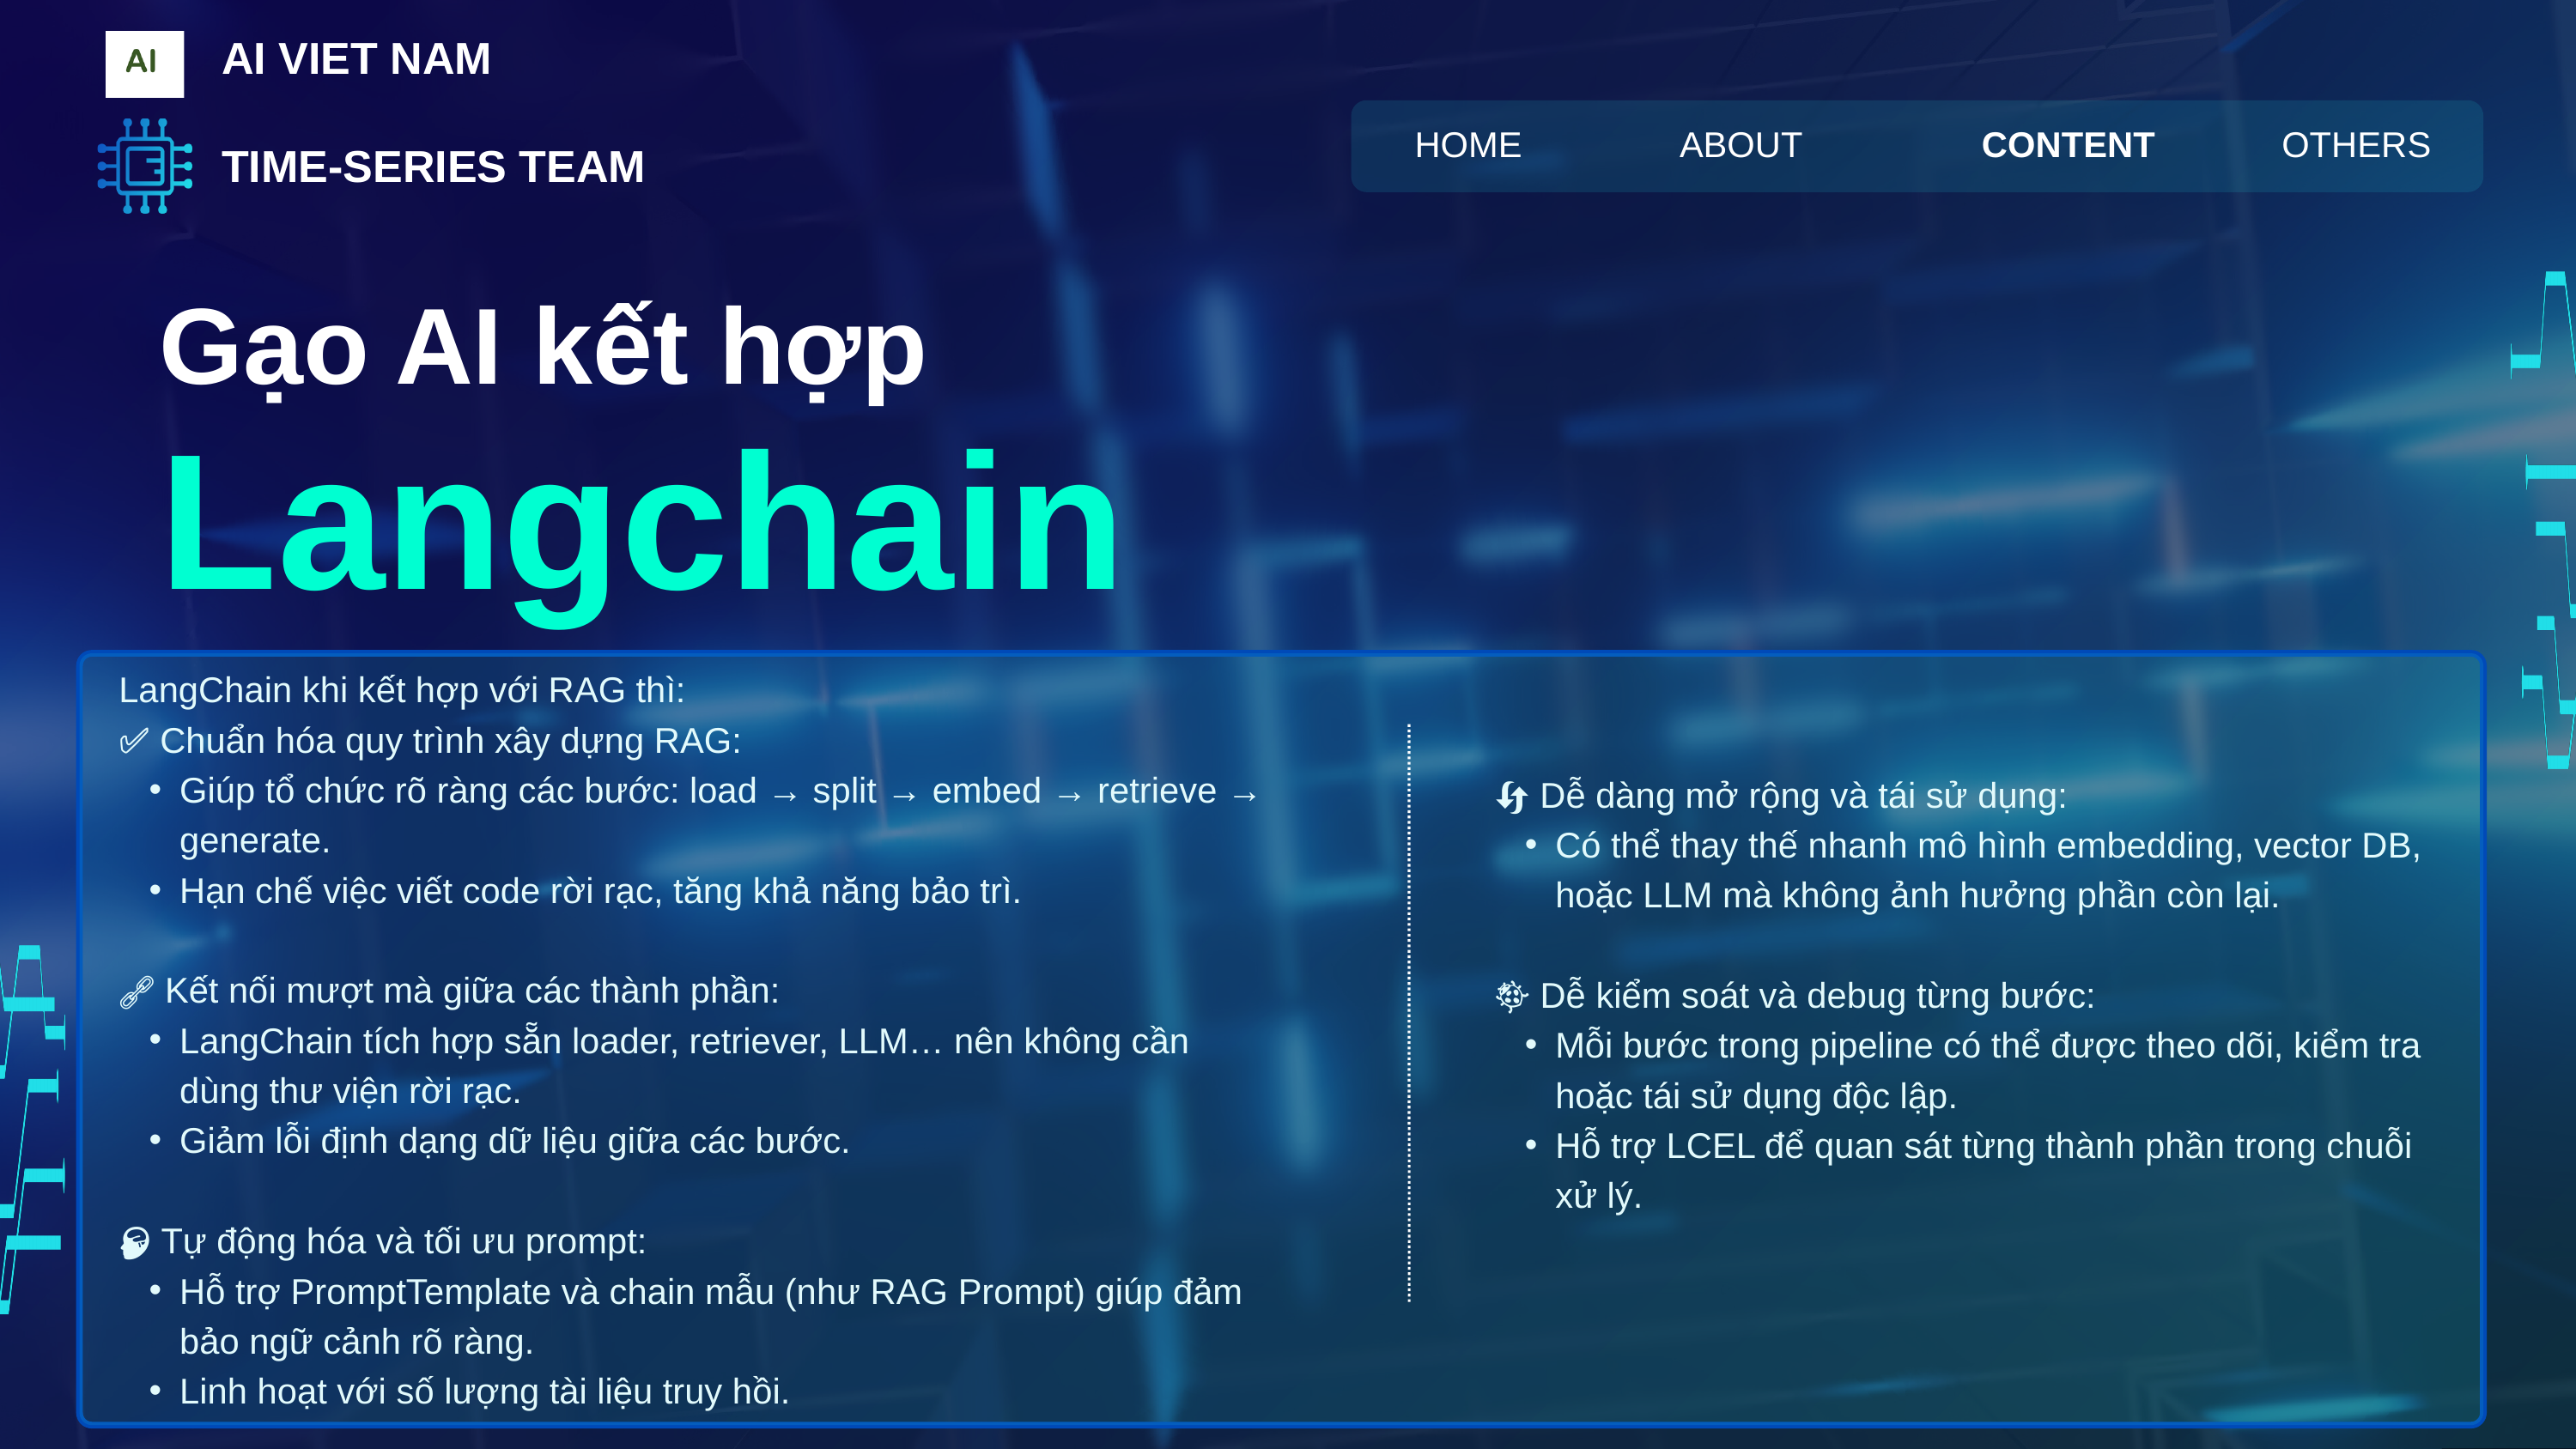

AI VIET NAM

HOME
ABOUT
CONTENT
OTHERS

TIME-SERIES TEAM
Gạo AI kết hợp
Langchain

LangChain khi kết hợp với RAG thì:
✅ Chuẩn hóa quy trình xây dựng RAG:
Giúp tổ chức rõ ràng các bước: load → split → embed → retrieve → generate.
Hạn chế việc viết code rời rạc, tăng khả năng bảo trì.

🔗 Kết nối mượt mà giữa các thành phần:
LangChain tích hợp sẵn loader, retriever, LLM… nên không cần dùng thư viện rời rạc.
Giảm lỗi định dạng dữ liệu giữa các bước.

🧠 Tự động hóa và tối ưu prompt:
Hỗ trợ PromptTemplate và chain mẫu (như RAG Prompt) giúp đảm bảo ngữ cảnh rõ ràng.
Linh hoạt với số lượng tài liệu truy hồi.

🔄 Dễ dàng mở rộng và tái sử dụng:
Có thể thay thế nhanh mô hình embedding, vector DB, hoặc LLM mà không ảnh hưởng phần còn lại.

🐞 Dễ kiểm soát và debug từng bước:
Mỗi bước trong pipeline có thể được theo dõi, kiểm tra hoặc tái sử dụng độc lập.
Hỗ trợ LCEL để quan sát từng thành phần trong chuỗi xử lý.